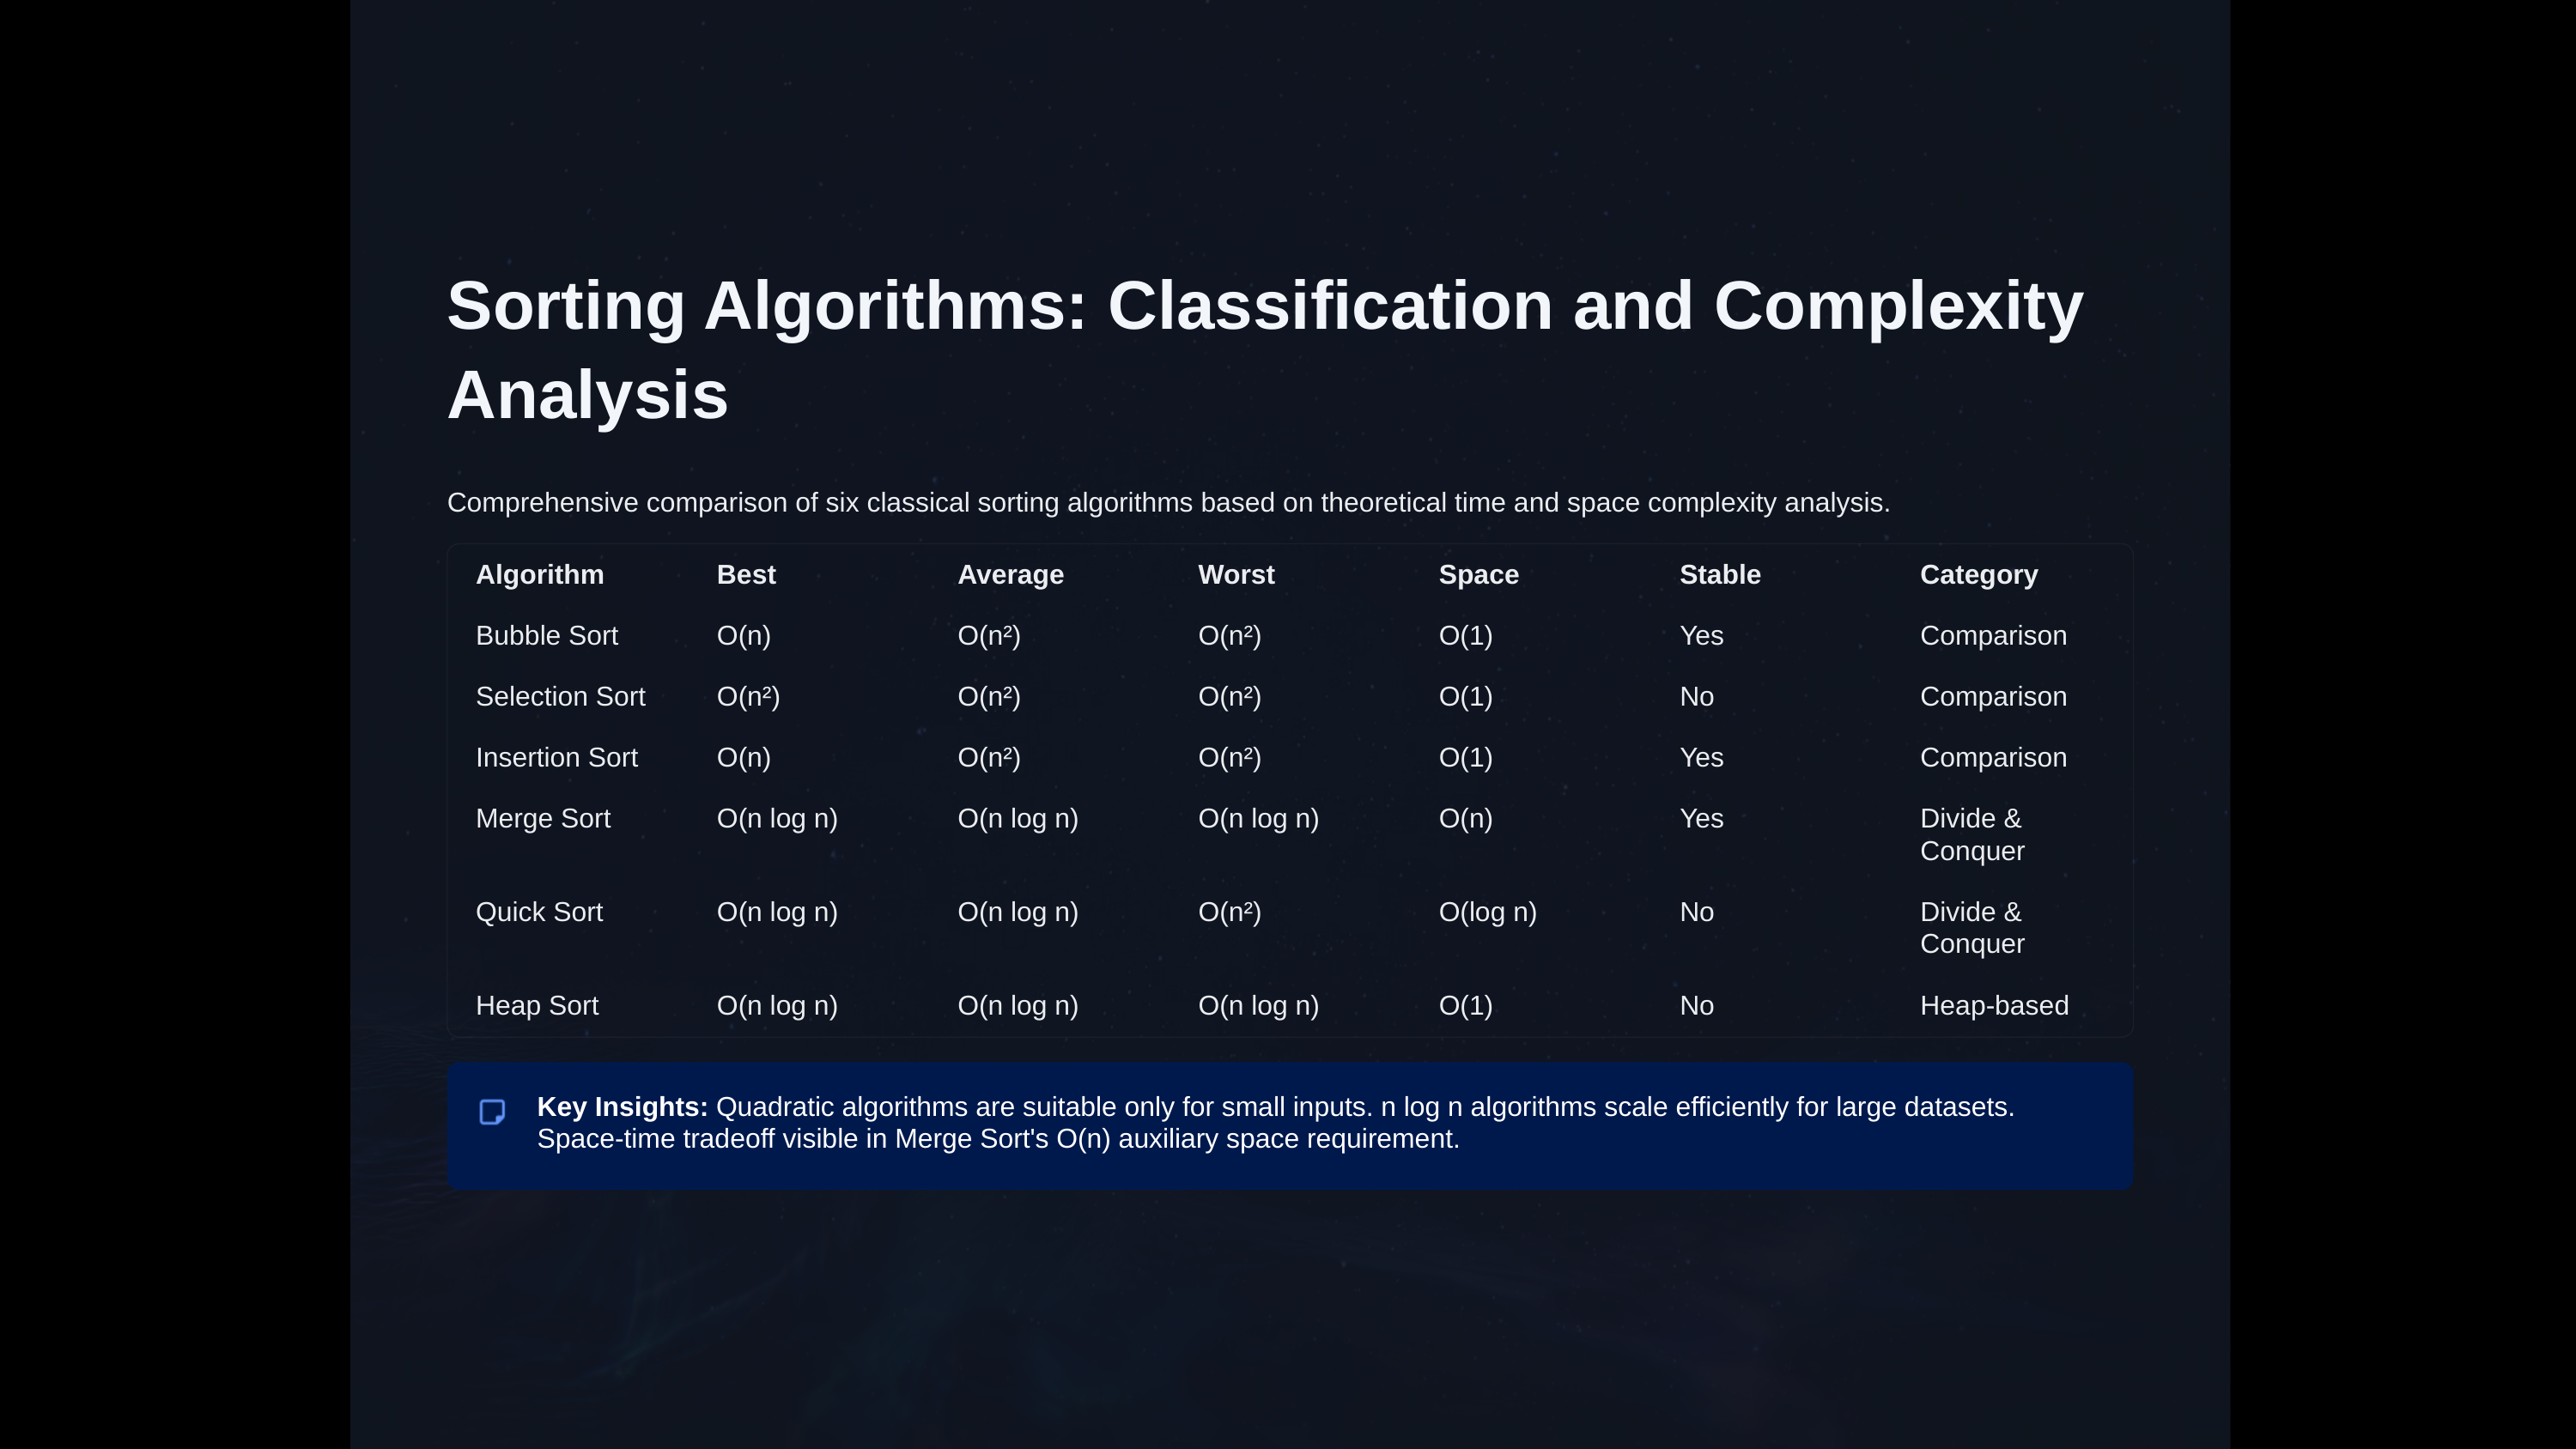

Sorting Algorithms: Classification and Complexity Analysis
Comprehensive comparison of six classical sorting algorithms based on theoretical time and space complexity analysis.

Algorithm
Best
Average
Worst
Space
Stable
Category

Bubble Sort
O(n)
O(n²)
O(n²)
O(1)
Yes
Comparison

Selection Sort
O(n²)
O(n²)
O(n²)
O(1)
No
Comparison

Insertion Sort
O(n)
O(n²)
O(n²)
O(1)
Yes
Comparison

Merge Sort
O(n log n)
O(n log n)
O(n log n)
O(n)
Yes
Divide & Conquer

Quick Sort
O(n log n)
O(n log n)
O(n²)
O(log n)
No
Divide & Conquer

Heap Sort
O(n log n)
O(n log n)
O(n log n)
O(1)
No
Heap-based

Key Insights: Quadratic algorithms are suitable only for small inputs. n log n algorithms scale efficiently for large datasets. Space-time tradeoff visible in Merge Sort's O(n) auxiliary space requirement.